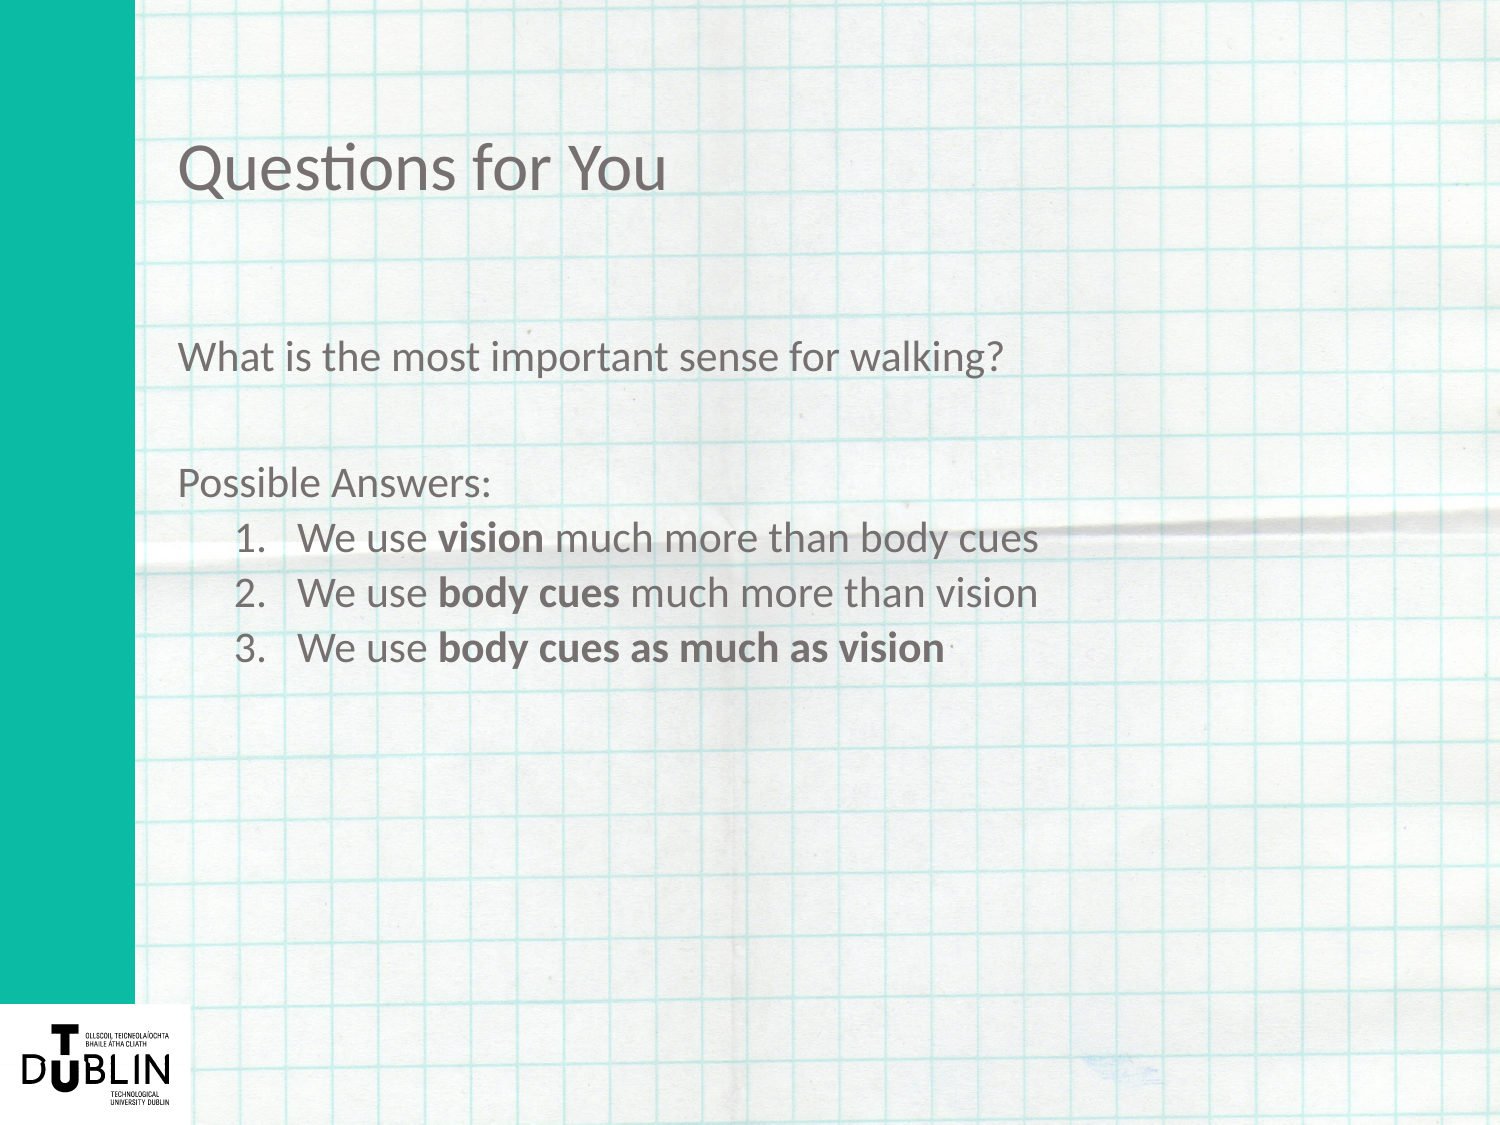

# Questions for You
What is the most important sense for walking?

Possible Answers:
We use vision much more than body cues
We use body cues much more than vision
We use body cues as much as vision